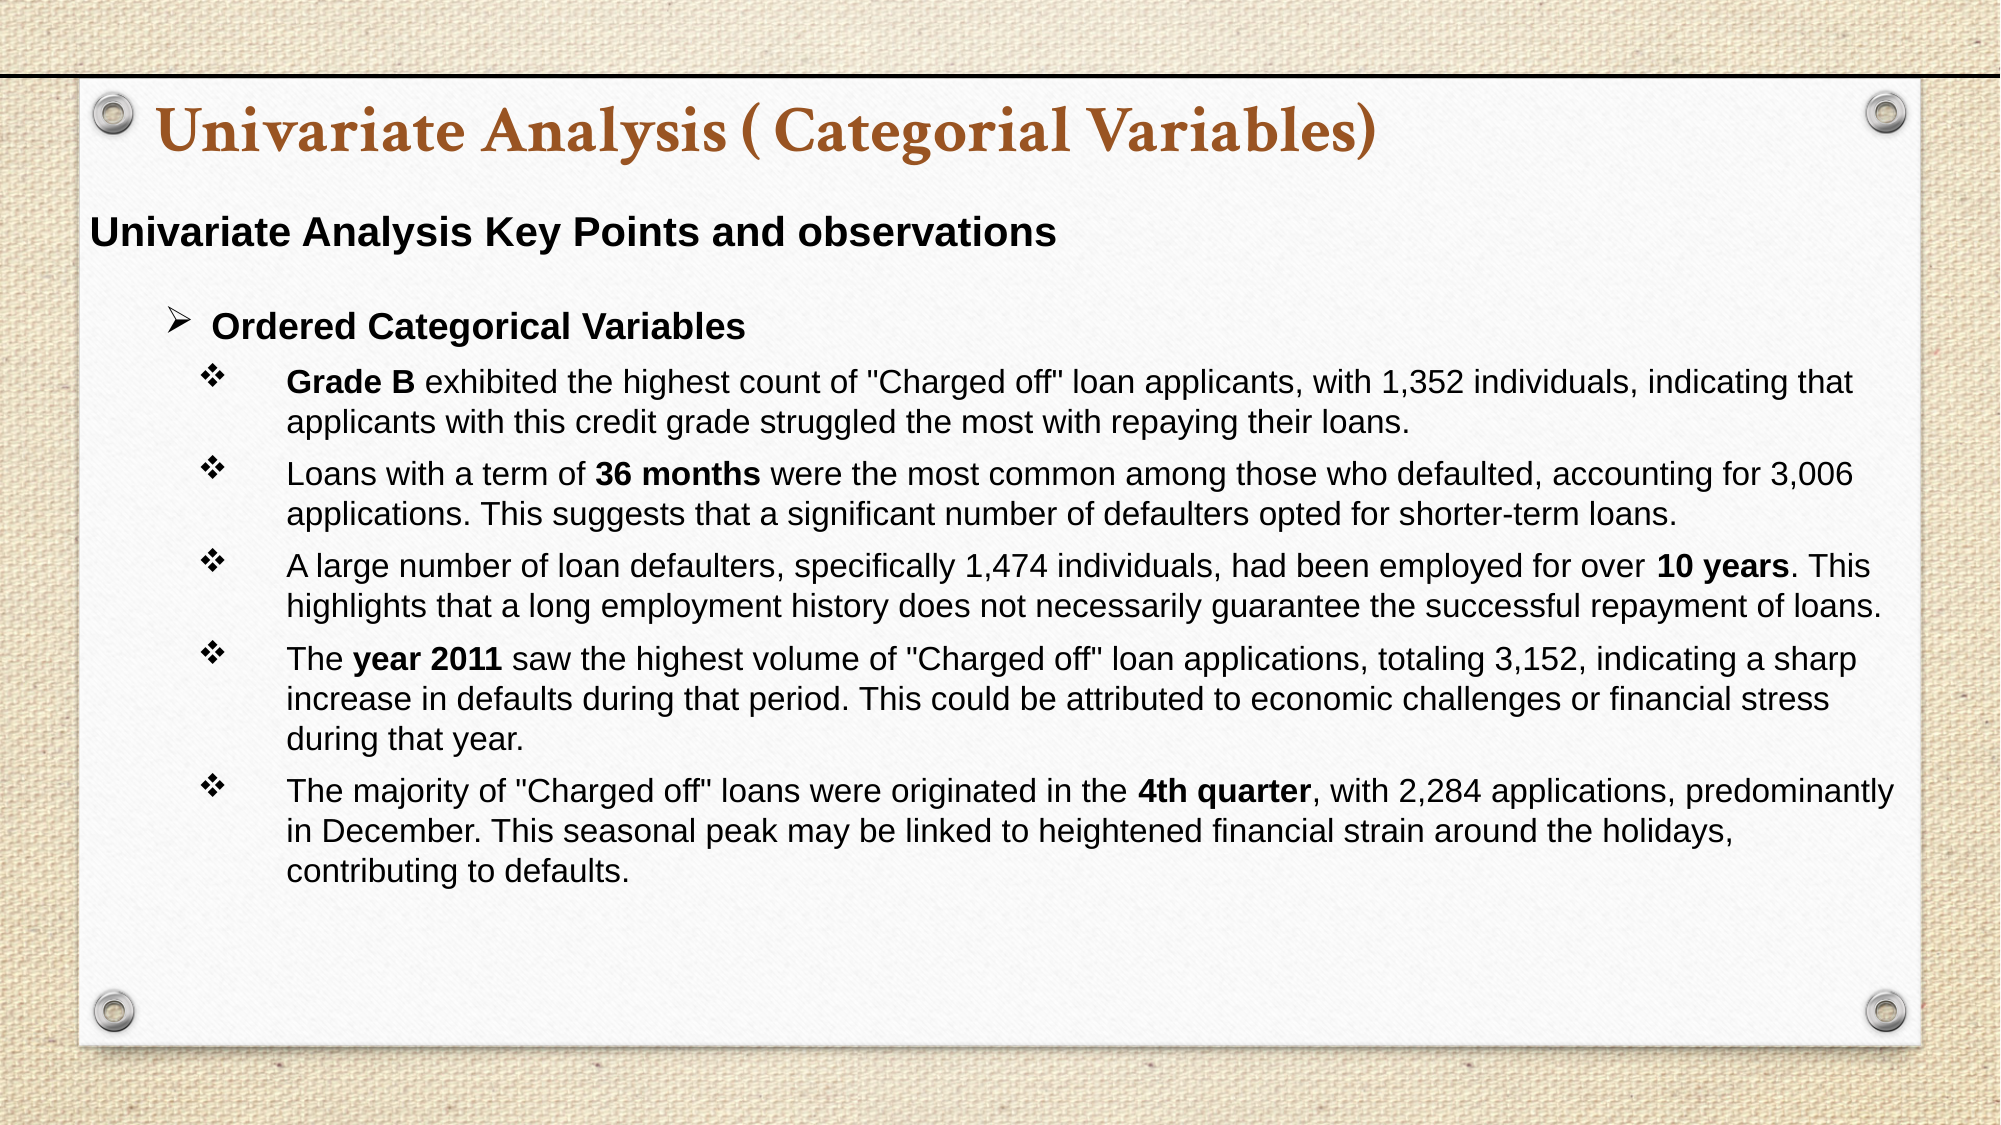

Univariate Analysis ( Categorial Variables)

Univariate Analysis Key Points and observations

Ordered Categorical Variables
Grade B exhibited the highest count of "Charged off" loan applicants, with 1,352 individuals, indicating that applicants with this credit grade struggled the most with repaying their loans.
Loans with a term of 36 months were the most common among those who defaulted, accounting for 3,006 applications. This suggests that a significant number of defaulters opted for shorter-term loans.
A large number of loan defaulters, specifically 1,474 individuals, had been employed for over 10 years. This highlights that a long employment history does not necessarily guarantee the successful repayment of loans.
The year 2011 saw the highest volume of "Charged off" loan applications, totaling 3,152, indicating a sharp increase in defaults during that period. This could be attributed to economic challenges or financial stress during that year.
The majority of "Charged off" loans were originated in the 4th quarter, with 2,284 applications, predominantly in December. This seasonal peak may be linked to heightened financial strain around the holidays, contributing to defaults.